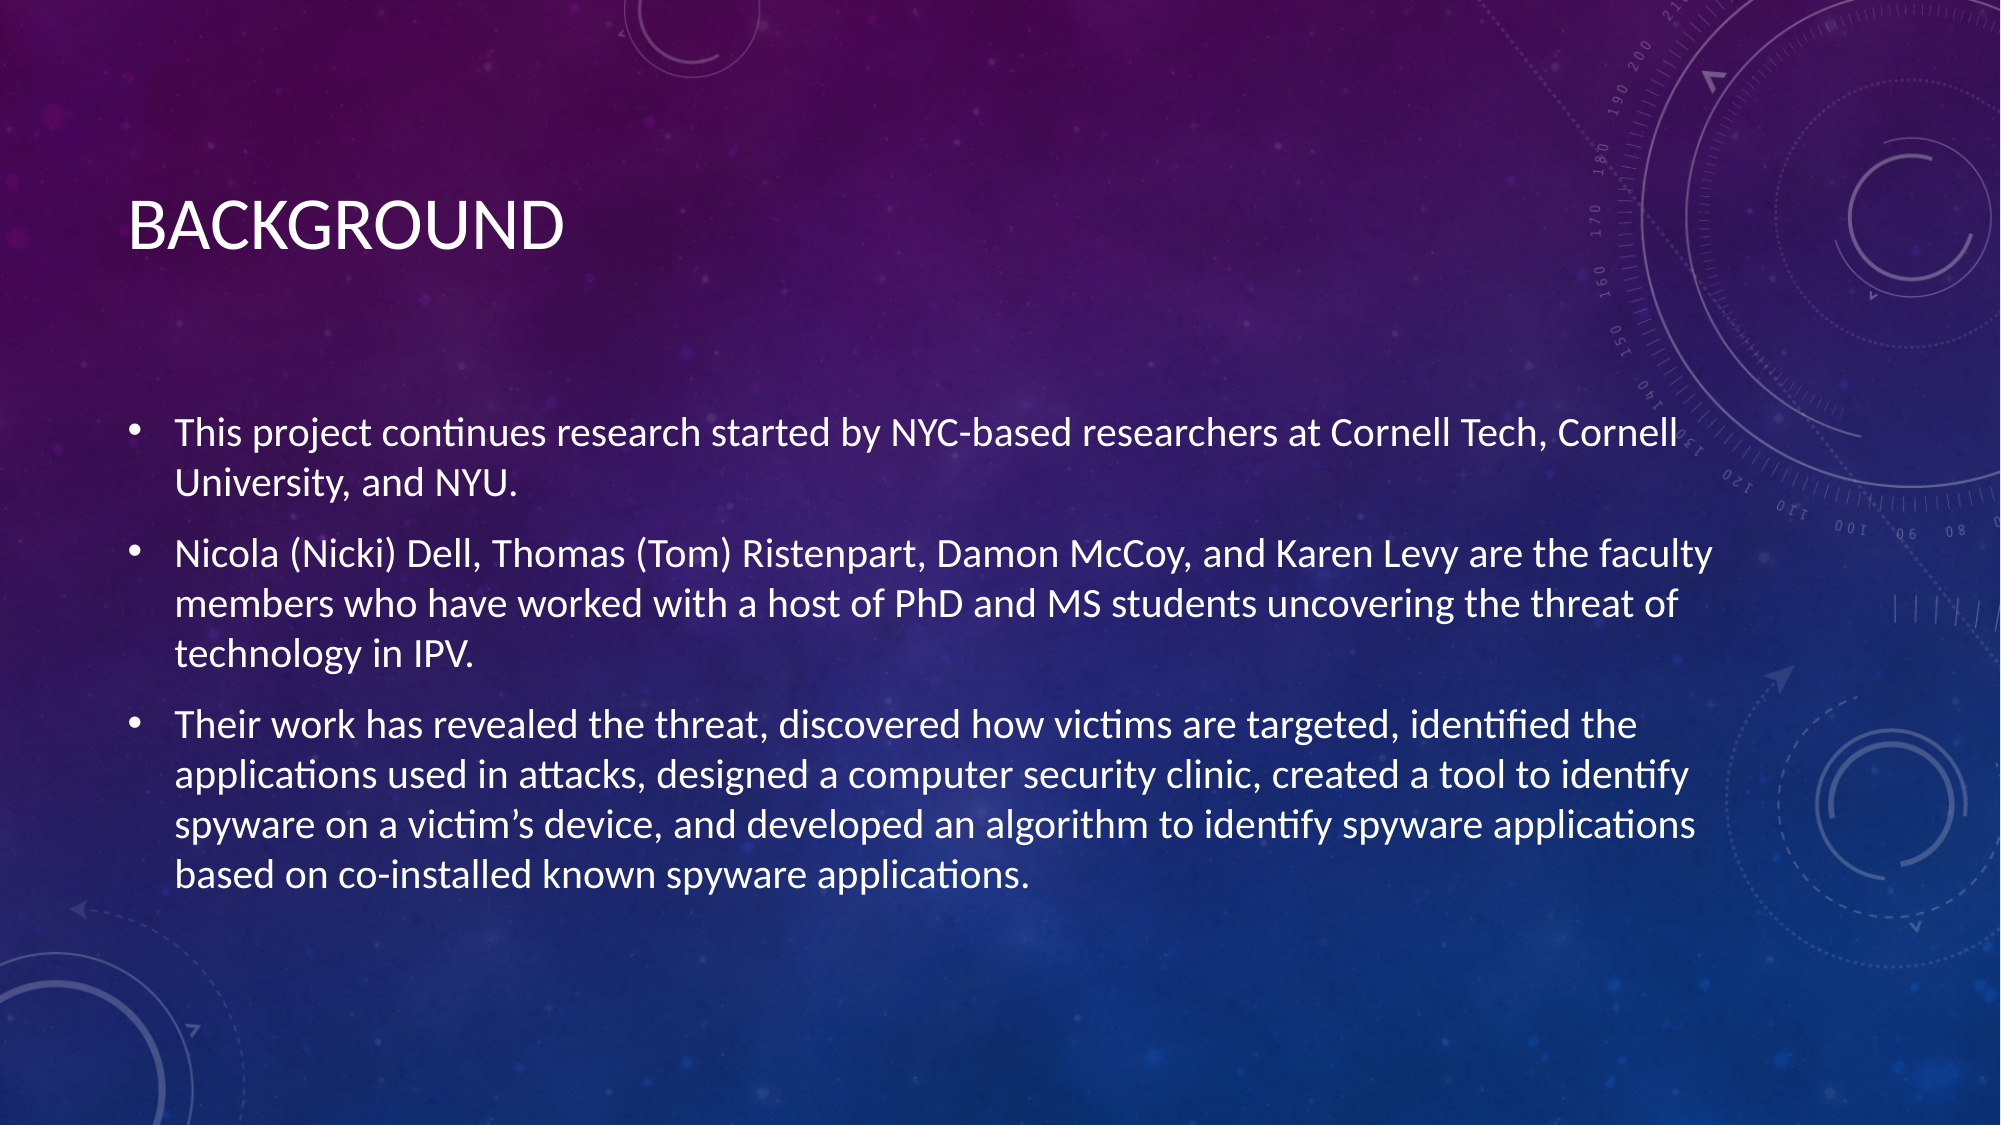

# BackgrounD
This project continues research started by NYC-based researchers at Cornell Tech, Cornell University, and NYU.
Nicola (Nicki) Dell, Thomas (Tom) Ristenpart, Damon McCoy, and Karen Levy are the faculty members who have worked with a host of PhD and MS students uncovering the threat of technology in IPV.
Their work has revealed the threat, discovered how victims are targeted, identified the applications used in attacks, designed a computer security clinic, created a tool to identify spyware on a victim’s device, and developed an algorithm to identify spyware applications based on co-installed known spyware applications.